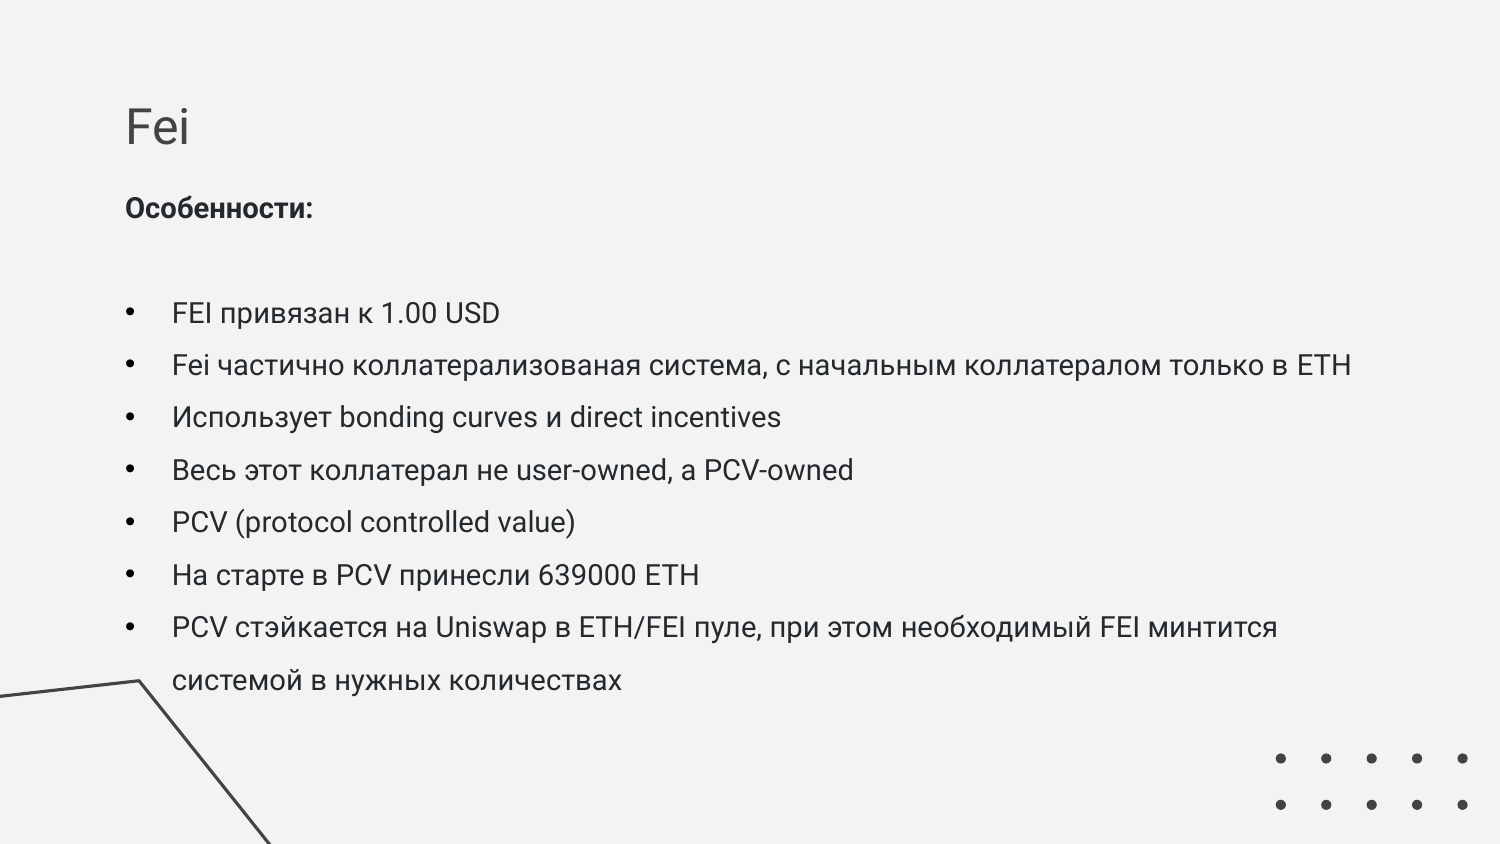

# Fei
Особенности:

FEI привязан к 1.00 USD
Fei частично коллатерализованая система, с начальным коллатералом только в ETH
Использует bonding curves и direct incentives
Весь этот коллатерал не user-owned, а PCV-owned
PCV (protocol controlled value)
На старте в PCV принесли 639000 ETH
PCV стэйкается на Uniswap в ETH/FEI пуле, при этом необходимый FEI минтится системой в нужных количествах